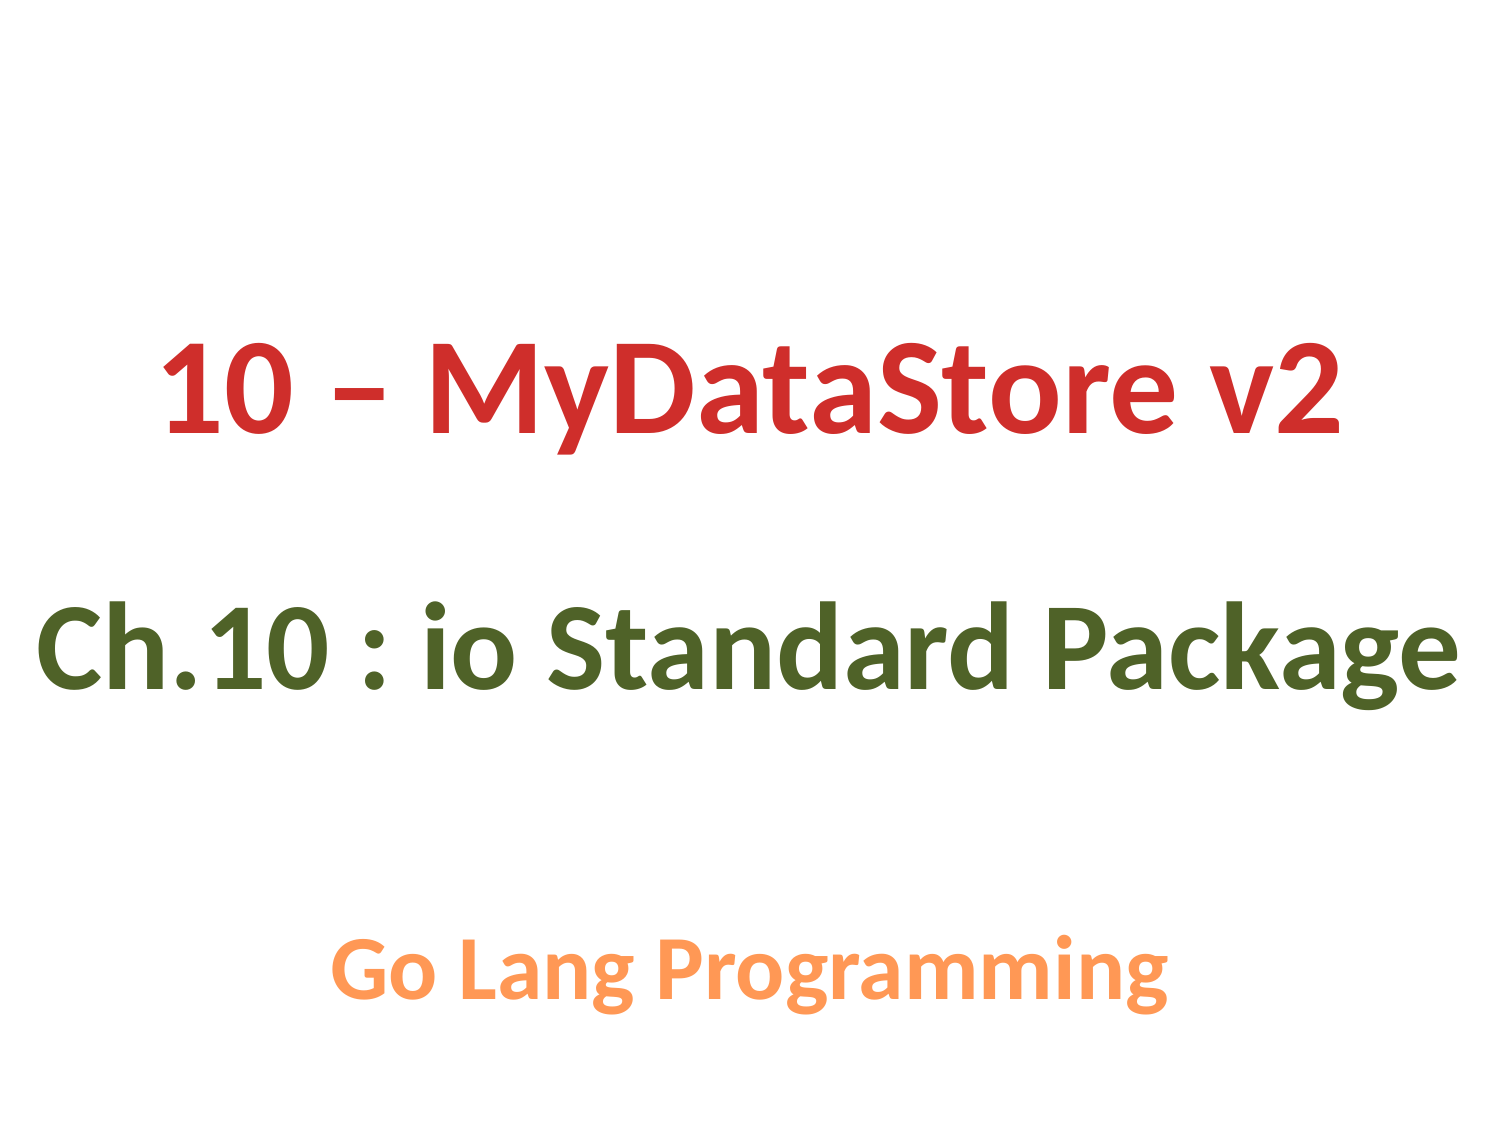

10 – MyDataStore v2
Ch.10 : io Standard Package
Go Lang Programming